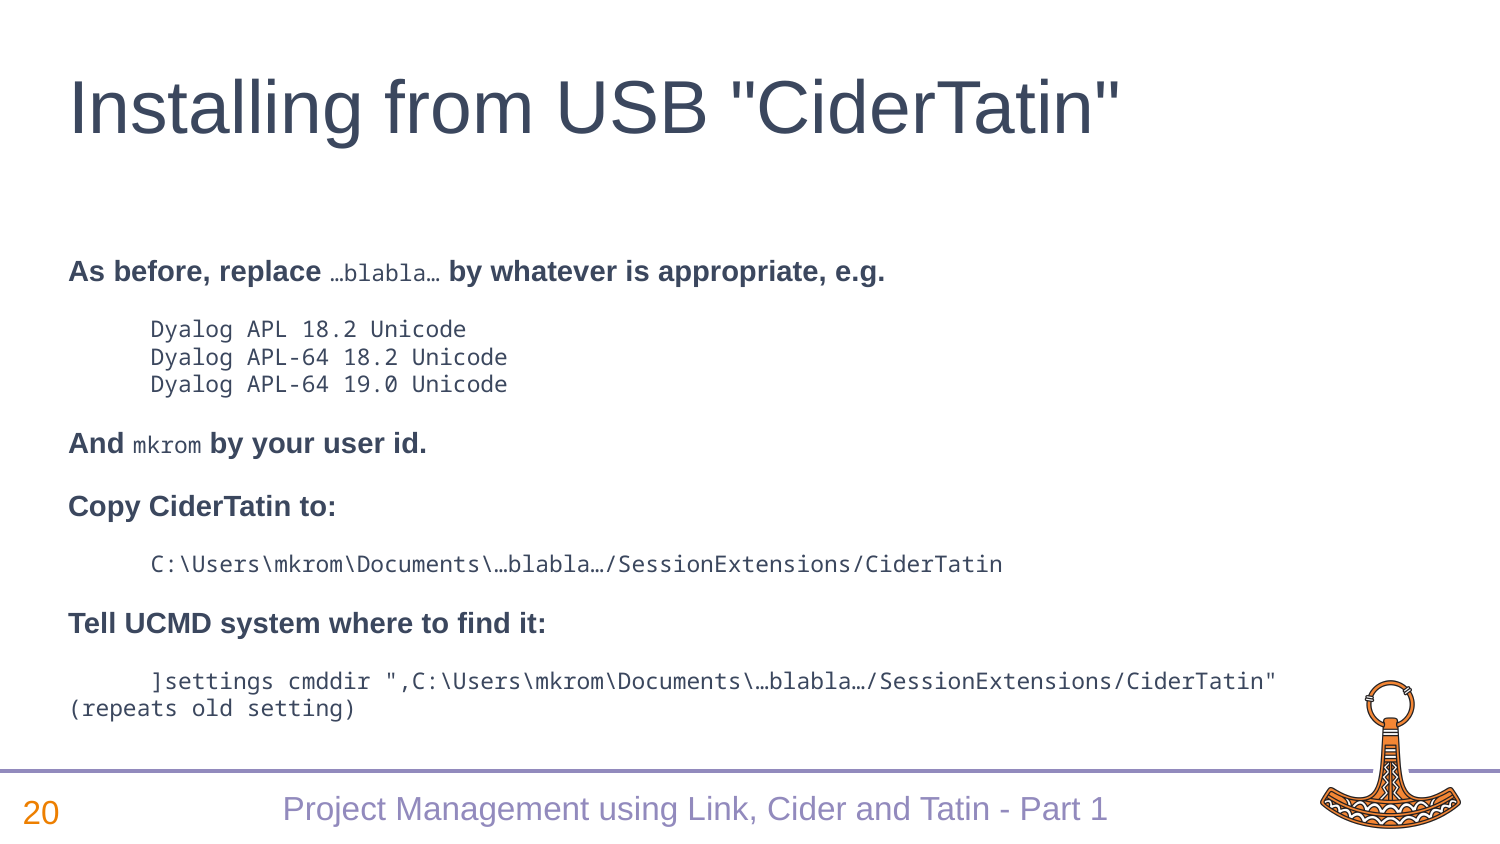

# Installing from USB "CiderTatin"
As before, replace …blabla… by whatever is appropriate, e.g.

      Dyalog APL 18.2 Unicode
      Dyalog APL-64 18.2 Unicode
      Dyalog APL-64 19.0 Unicode

And mkrom by your user id.

Copy CiderTatin to:

      C:\Users\mkrom\Documents\…blabla…/SessionExtensions/CiderTatin

Tell UCMD system where to find it:

      ]settings cmddir ",C:\Users\mkrom\Documents\…blabla…/SessionExtensions/CiderTatin"
(repeats old setting)